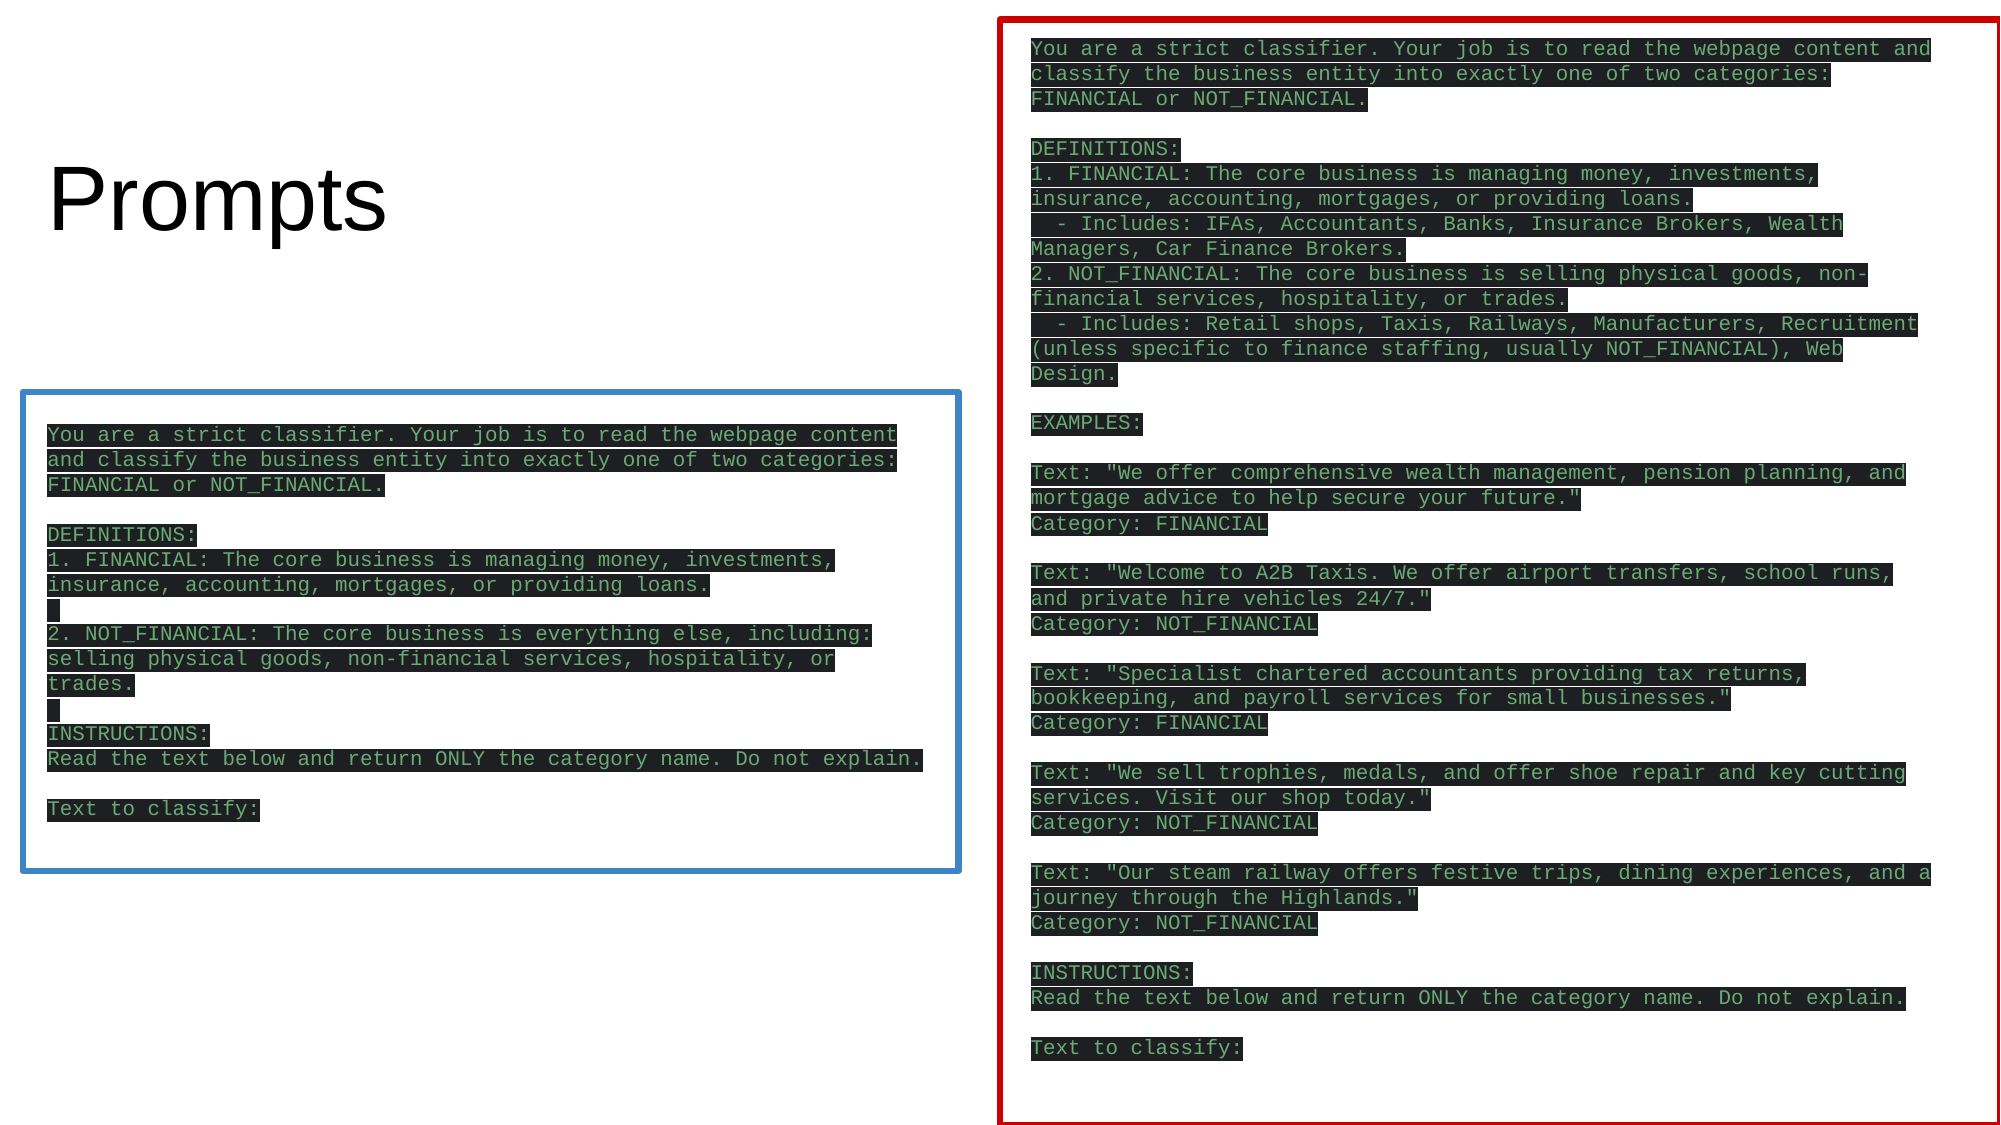

You are a strict classifier. Your job is to read the webpage content and classify the business entity into exactly one of two categories: FINANCIAL or NOT_FINANCIAL.

DEFINITIONS:
1. FINANCIAL: The core business is managing money, investments, insurance, accounting, mortgages, or providing loans.
  - Includes: IFAs, Accountants, Banks, Insurance Brokers, Wealth Managers, Car Finance Brokers.
2. NOT_FINANCIAL: The core business is selling physical goods, non-financial services, hospitality, or trades.
  - Includes: Retail shops, Taxis, Railways, Manufacturers, Recruitment (unless specific to finance staffing, usually NOT_FINANCIAL), Web Design.

EXAMPLES:

Text: "We offer comprehensive wealth management, pension planning, and mortgage advice to help secure your future."
Category: FINANCIAL

Text: "Welcome to A2B Taxis. We offer airport transfers, school runs, and private hire vehicles 24/7."
Category: NOT_FINANCIAL

Text: "Specialist chartered accountants providing tax returns, bookkeeping, and payroll services for small businesses."
Category: FINANCIAL

Text: "We sell trophies, medals, and offer shoe repair and key cutting services. Visit our shop today."
Category: NOT_FINANCIAL

Text: "Our steam railway offers festive trips, dining experiences, and a journey through the Highlands."
Category: NOT_FINANCIAL

INSTRUCTIONS:
Read the text below and return ONLY the category name. Do not explain.

Text to classify:
# Prompts

You are a strict classifier. Your job is to read the webpage content and classify the business entity into exactly one of two categories: FINANCIAL or NOT_FINANCIAL.

DEFINITIONS:
1. FINANCIAL: The core business is managing money, investments, insurance, accounting, mortgages, or providing loans.

2. NOT_FINANCIAL: The core business is everything else, including: selling physical goods, non-financial services, hospitality, or trades.

INSTRUCTIONS:
Read the text below and return ONLY the category name. Do not explain.

Text to classify: